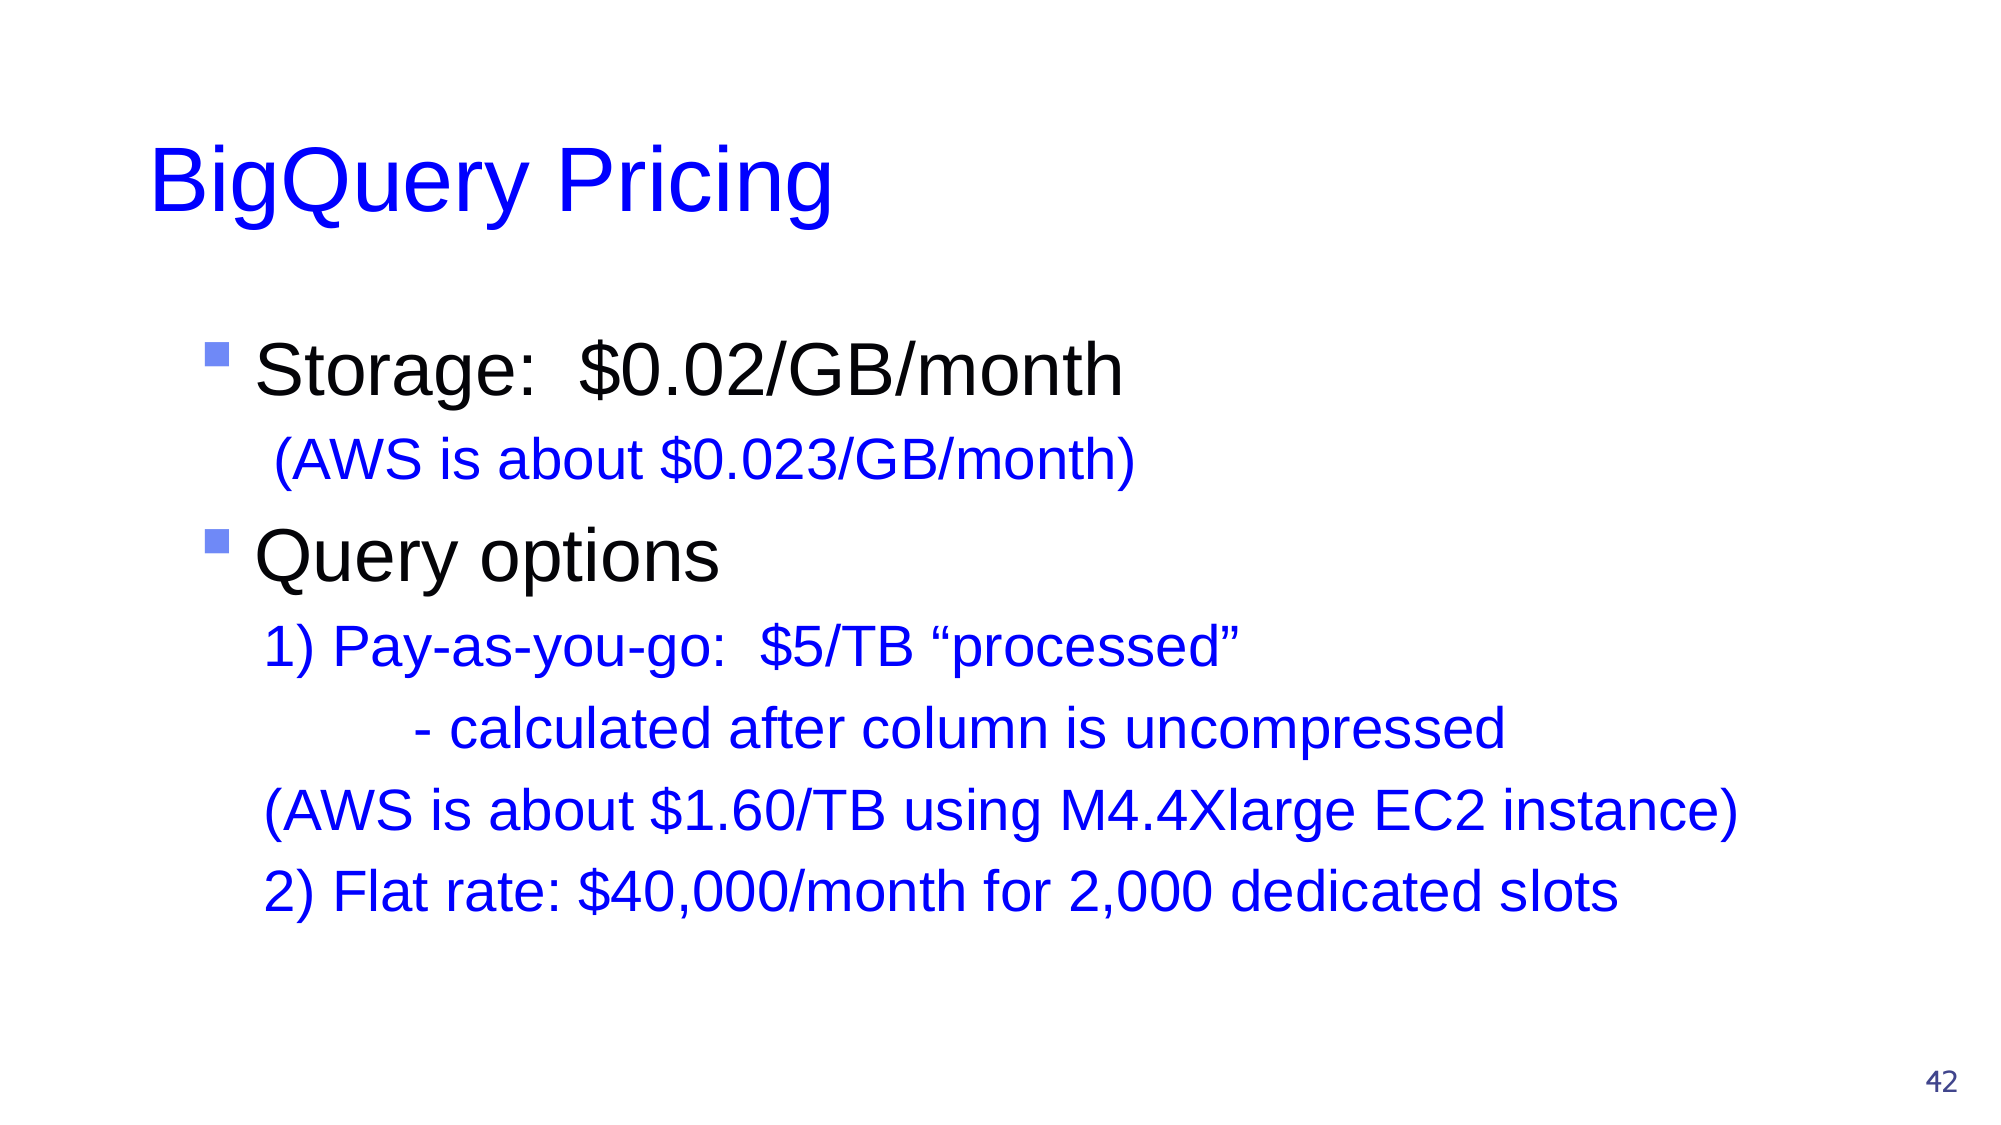

# BigQuery Pricing
Storage:  $0.02/GB/month
(AWS is about $0.023/GB/month)
Query options
1) Pay-as-you-go:  $5/TB “processed”
	- calculated after column is uncompressed
(AWS is about $1.60/TB using M4.4Xlarge EC2 instance)
2) Flat rate: $40,000/month for 2,000 dedicated slots
42